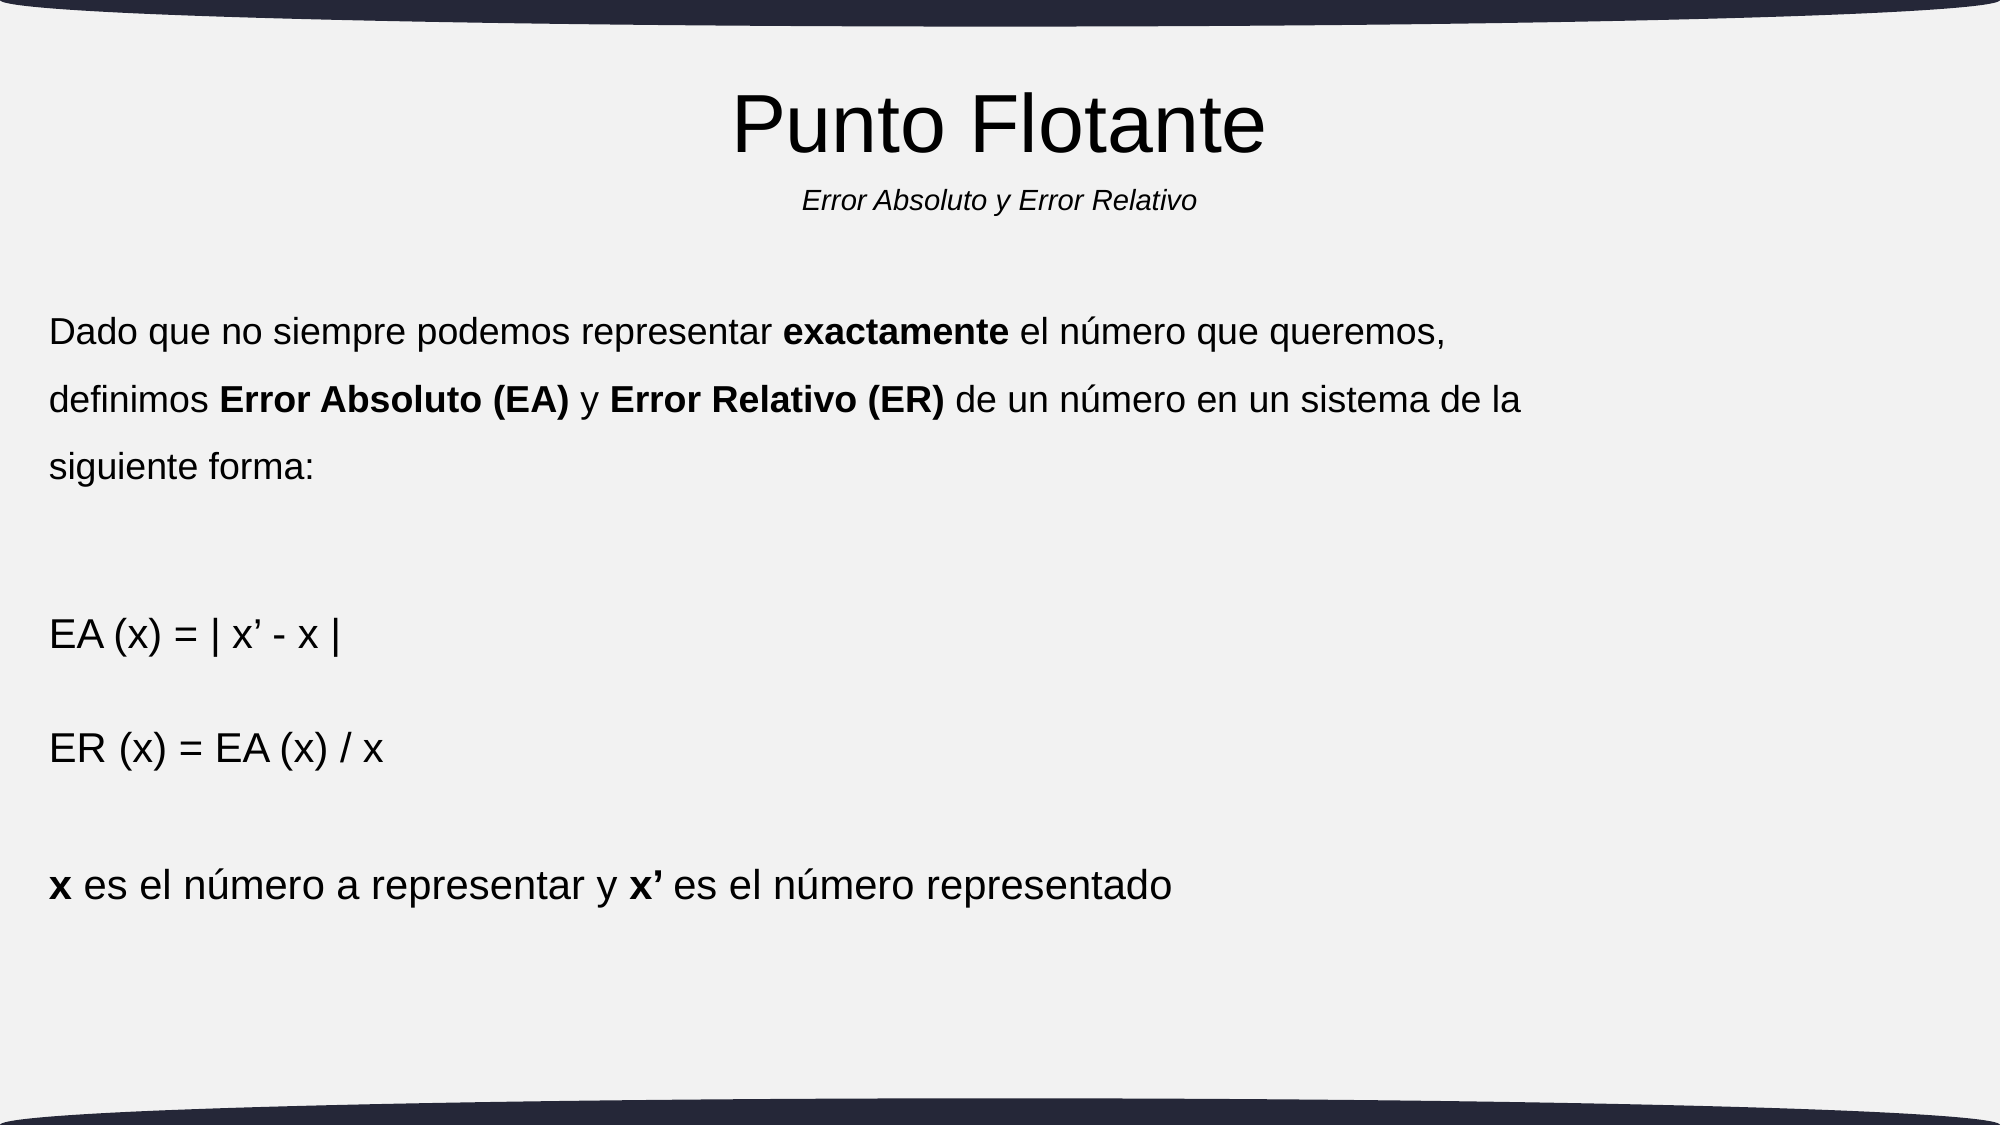

# Punto Flotante
Error Absoluto y Error Relativo
Dado que no siempre podemos representar exactamente el número que queremos, definimos Error Absoluto (EA) y Error Relativo (ER) de un número en un sistema de la siguiente forma:
EA (x) = | x’ - x |
ER (x) = EA (x) / x
x es el número a representar y x’ es el número representado